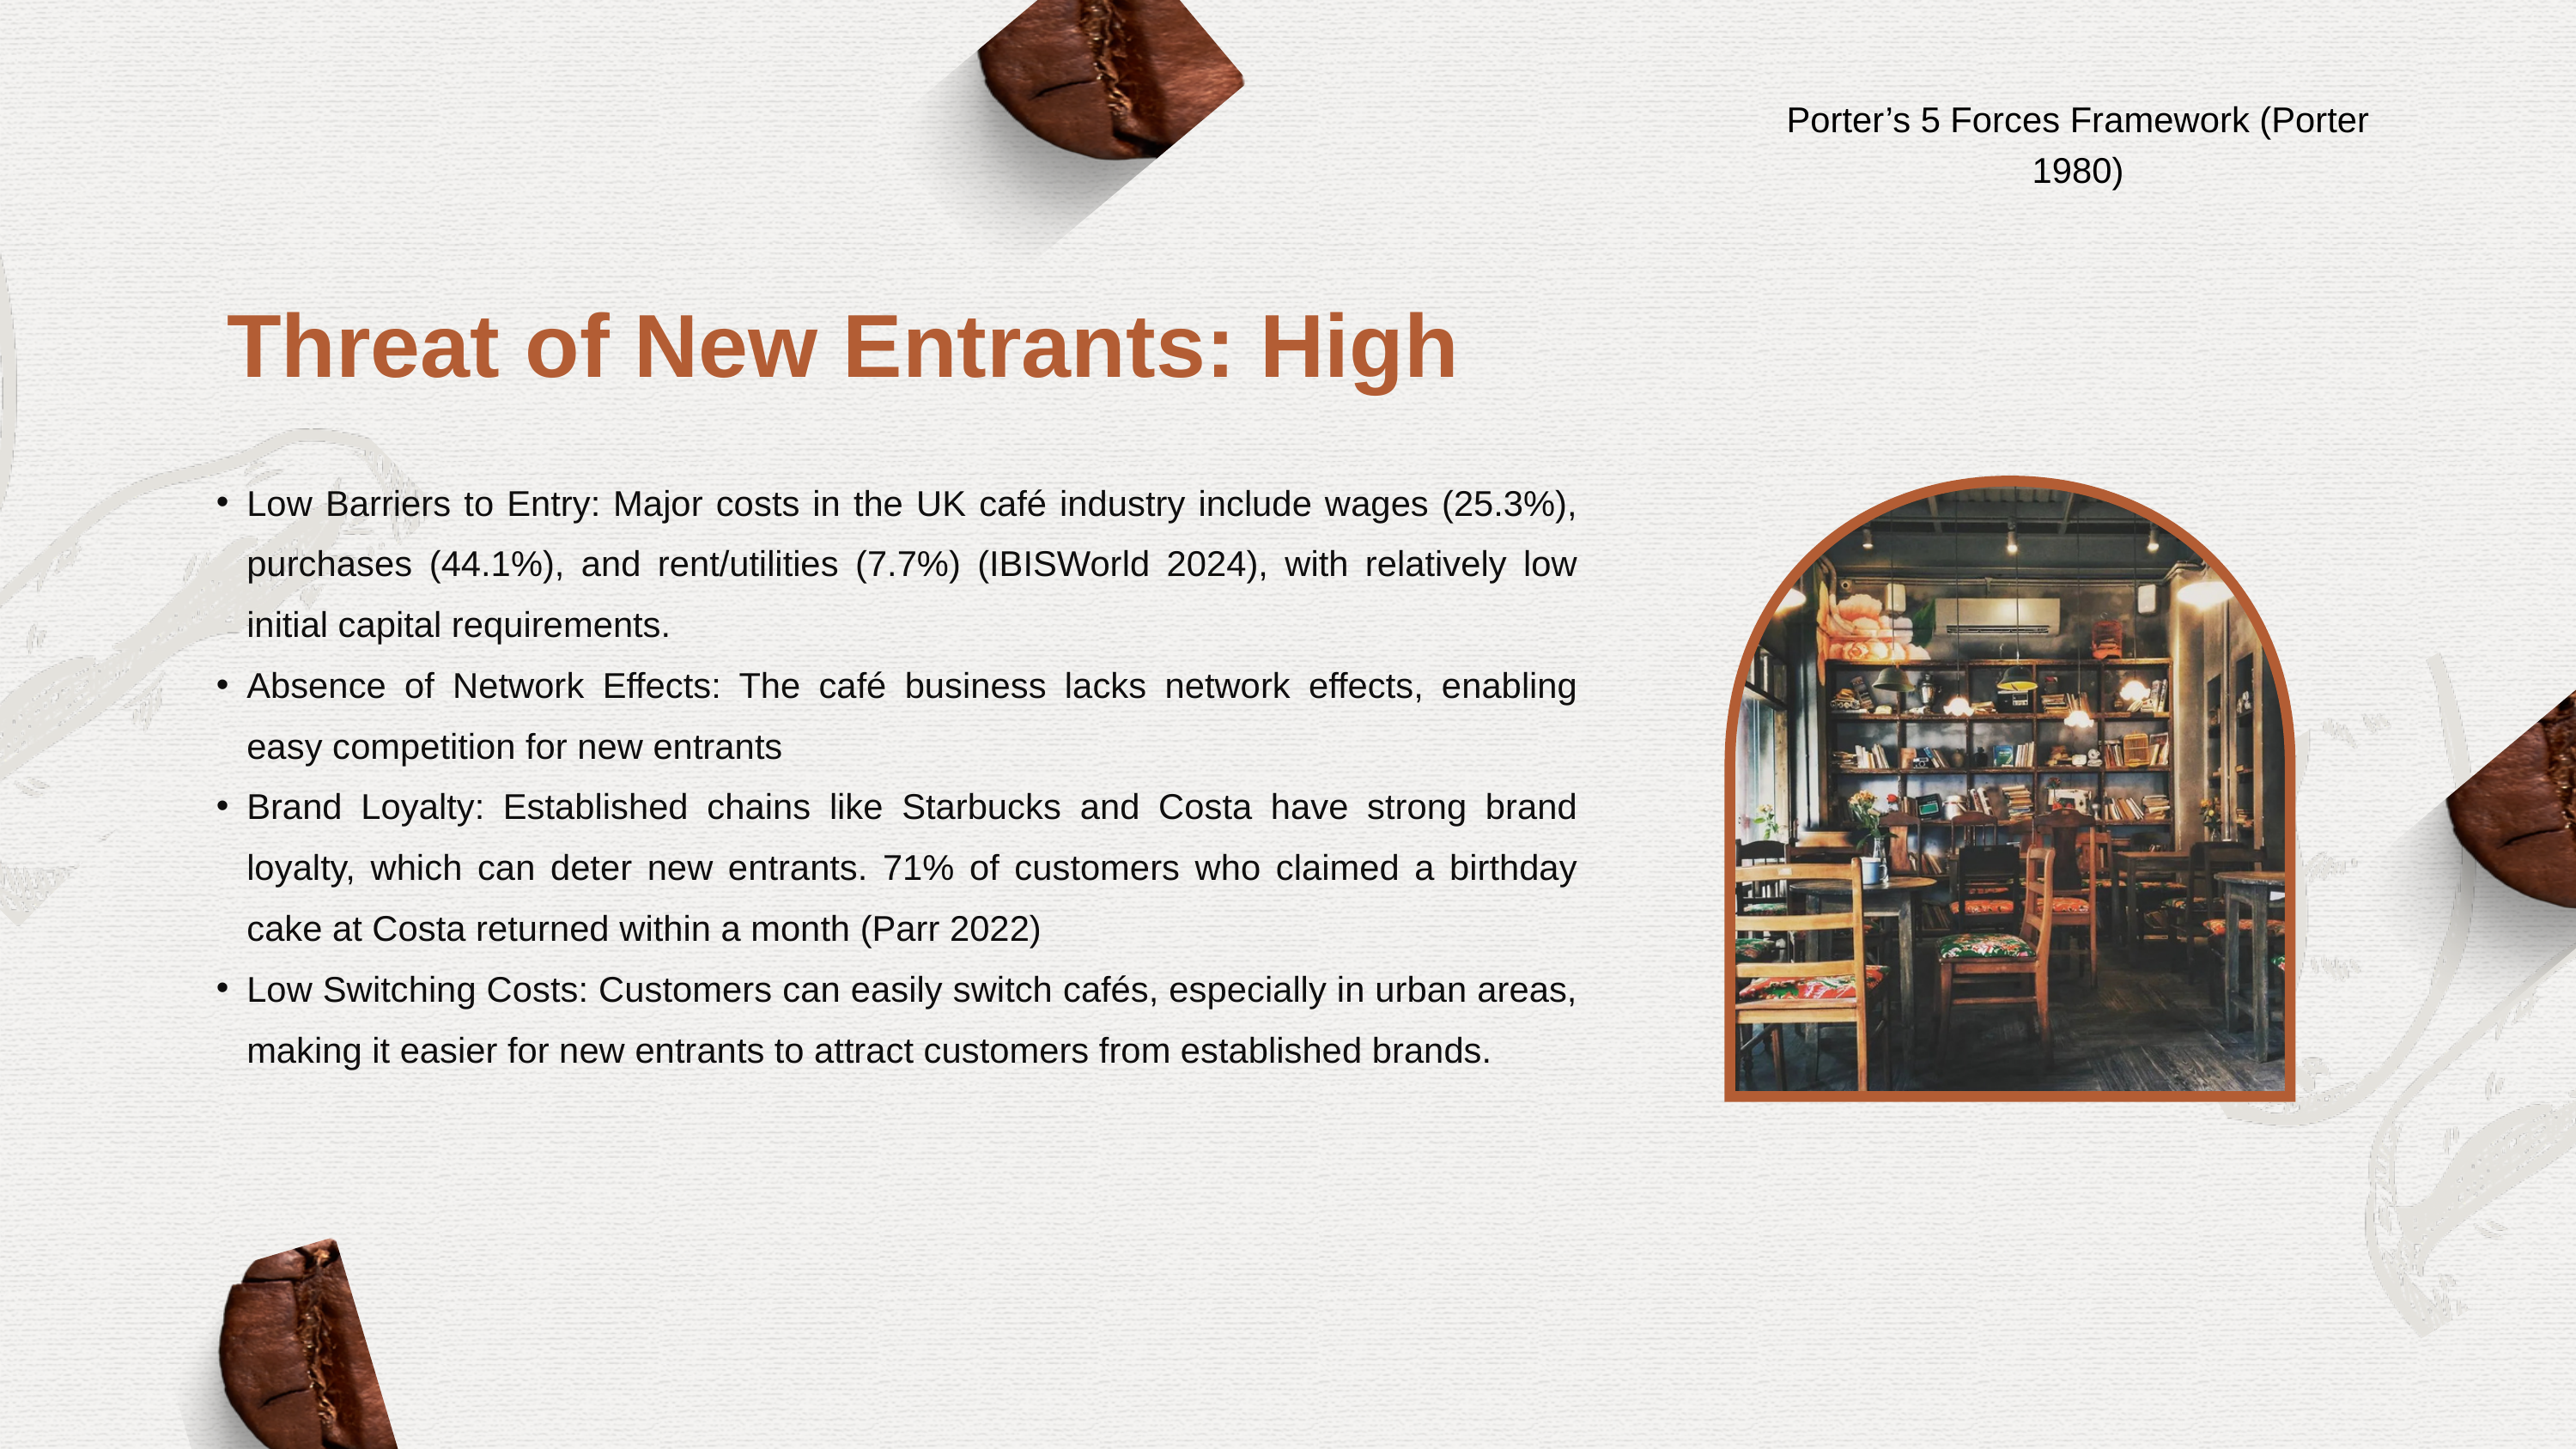

Porter’s 5 Forces Framework (Porter 1980)

Threat of New Entrants: High
Low Barriers to Entry: Major costs in the UK café industry include wages (25.3%), purchases (44.1%), and rent/utilities (7.7%) (IBISWorld 2024), with relatively low initial capital requirements.
Absence of Network Effects: The café business lacks network effects, enabling easy competition for new entrants
Brand Loyalty: Established chains like Starbucks and Costa have strong brand loyalty, which can deter new entrants. 71% of customers who claimed a birthday cake at Costa returned within a month (Parr 2022)
Low Switching Costs: Customers can easily switch cafés, especially in urban areas, making it easier for new entrants to attract customers from established brands.